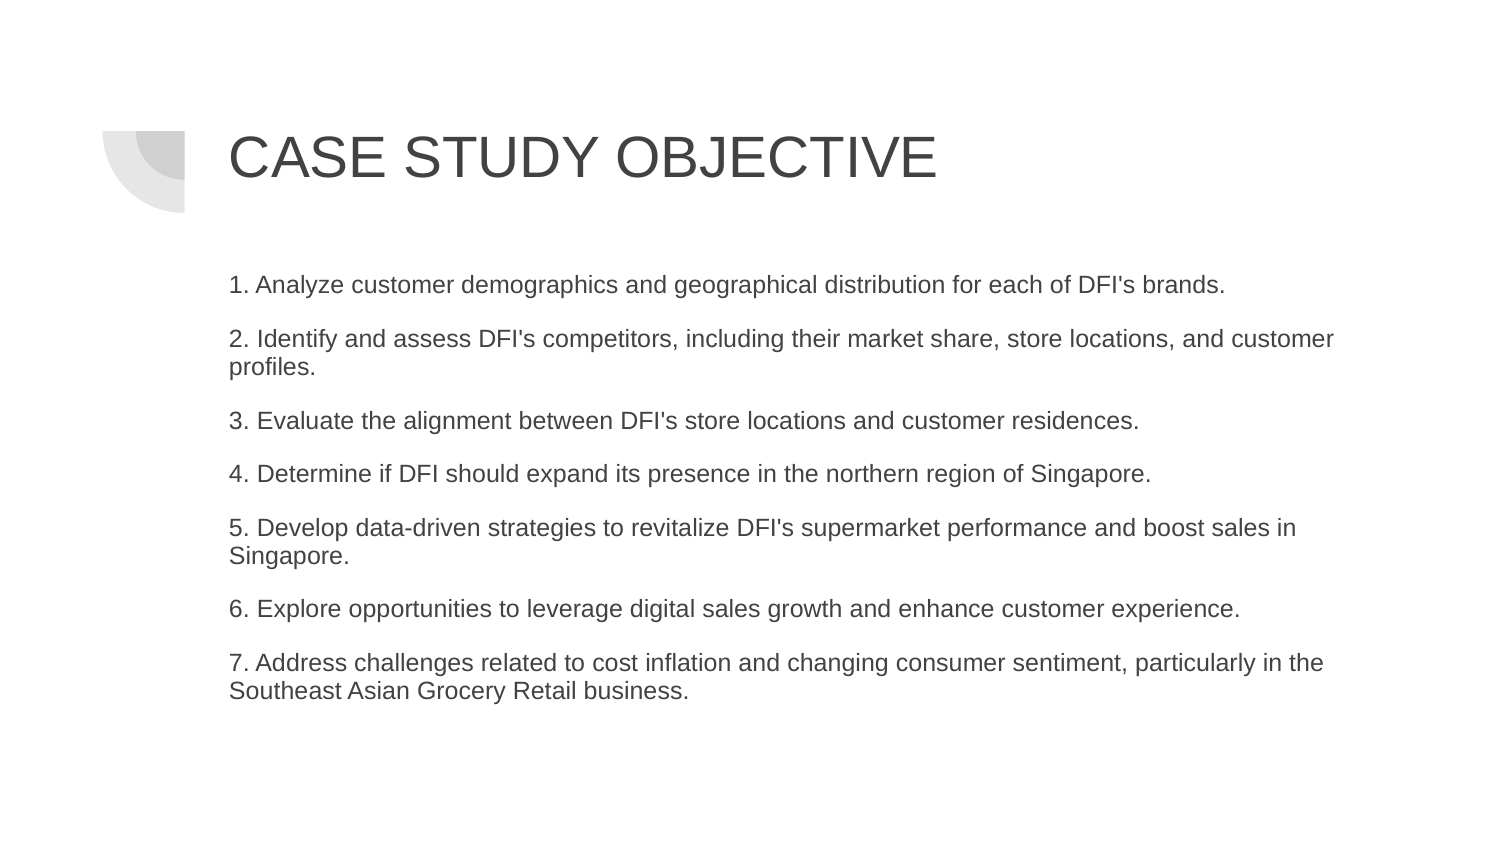

# CASE STUDY OBJECTIVE
1. Analyze customer demographics and geographical distribution for each of DFI's brands.
2. Identify and assess DFI's competitors, including their market share, store locations, and customer profiles.
3. Evaluate the alignment between DFI's store locations and customer residences.
4. Determine if DFI should expand its presence in the northern region of Singapore.
5. Develop data-driven strategies to revitalize DFI's supermarket performance and boost sales in Singapore.
6. Explore opportunities to leverage digital sales growth and enhance customer experience.
7. Address challenges related to cost inflation and changing consumer sentiment, particularly in the Southeast Asian Grocery Retail business.